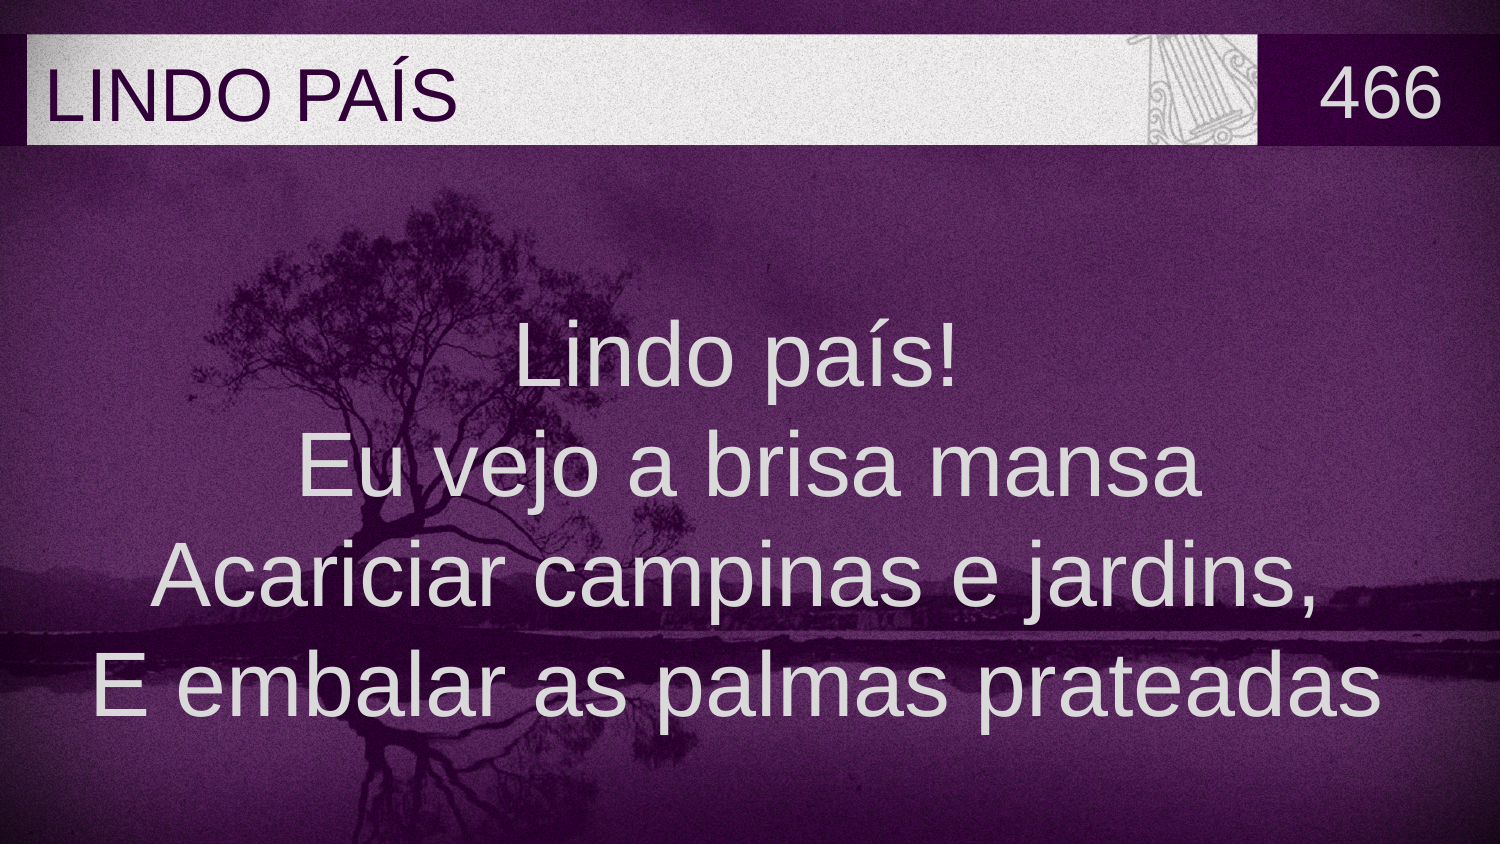

# LINDO PAÍS
466
Lindo país!
Eu vejo a brisa mansa
Acariciar campinas e jardins,
E embalar as palmas prateadas